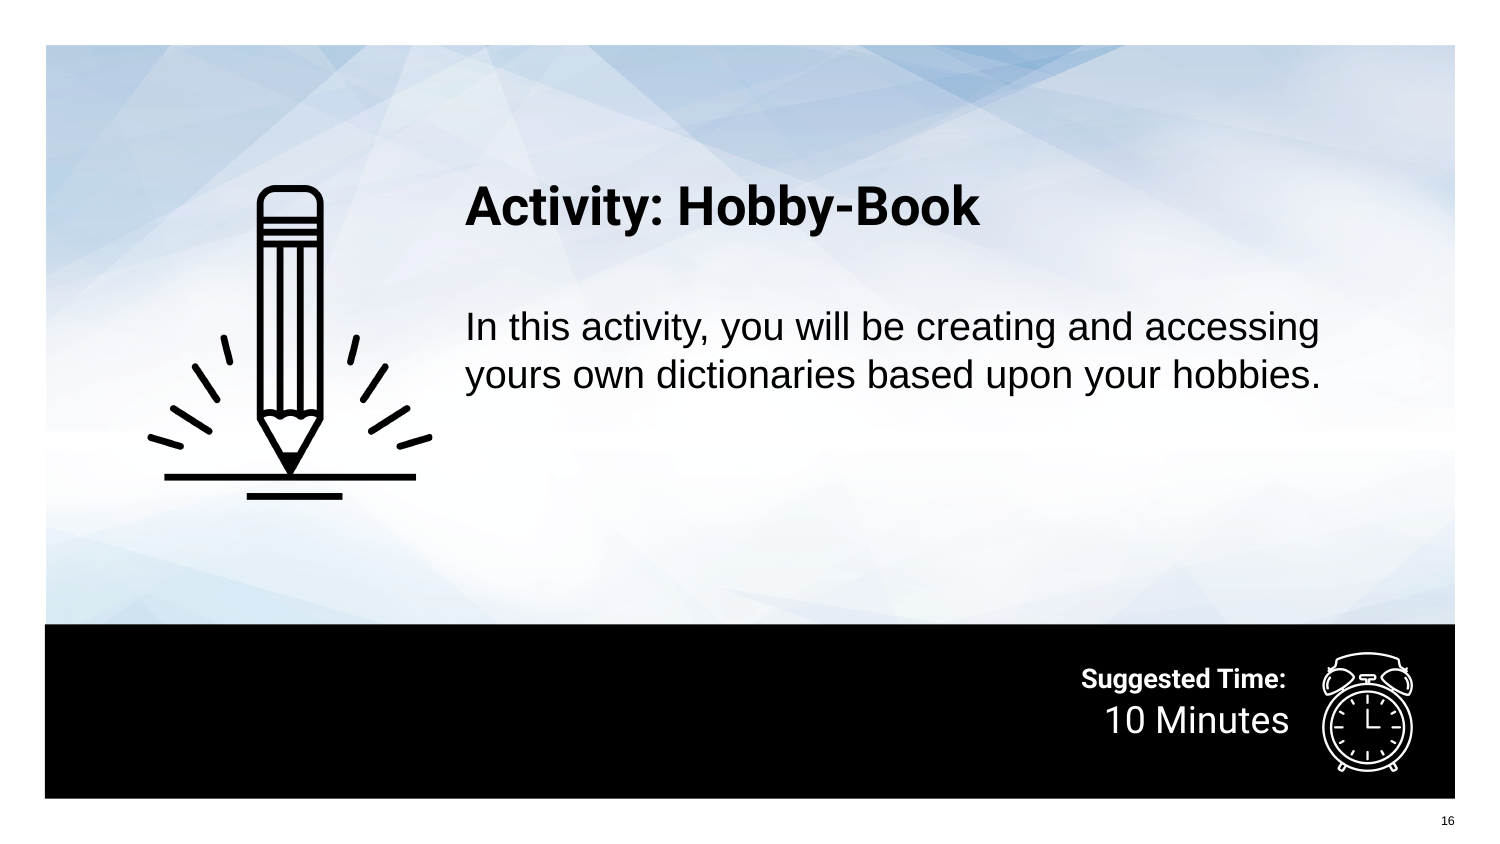

Activity: Hobby-Book

In this activity, you will be creating and accessing yours own dictionaries based upon your hobbies.
# 10 Minutes

16